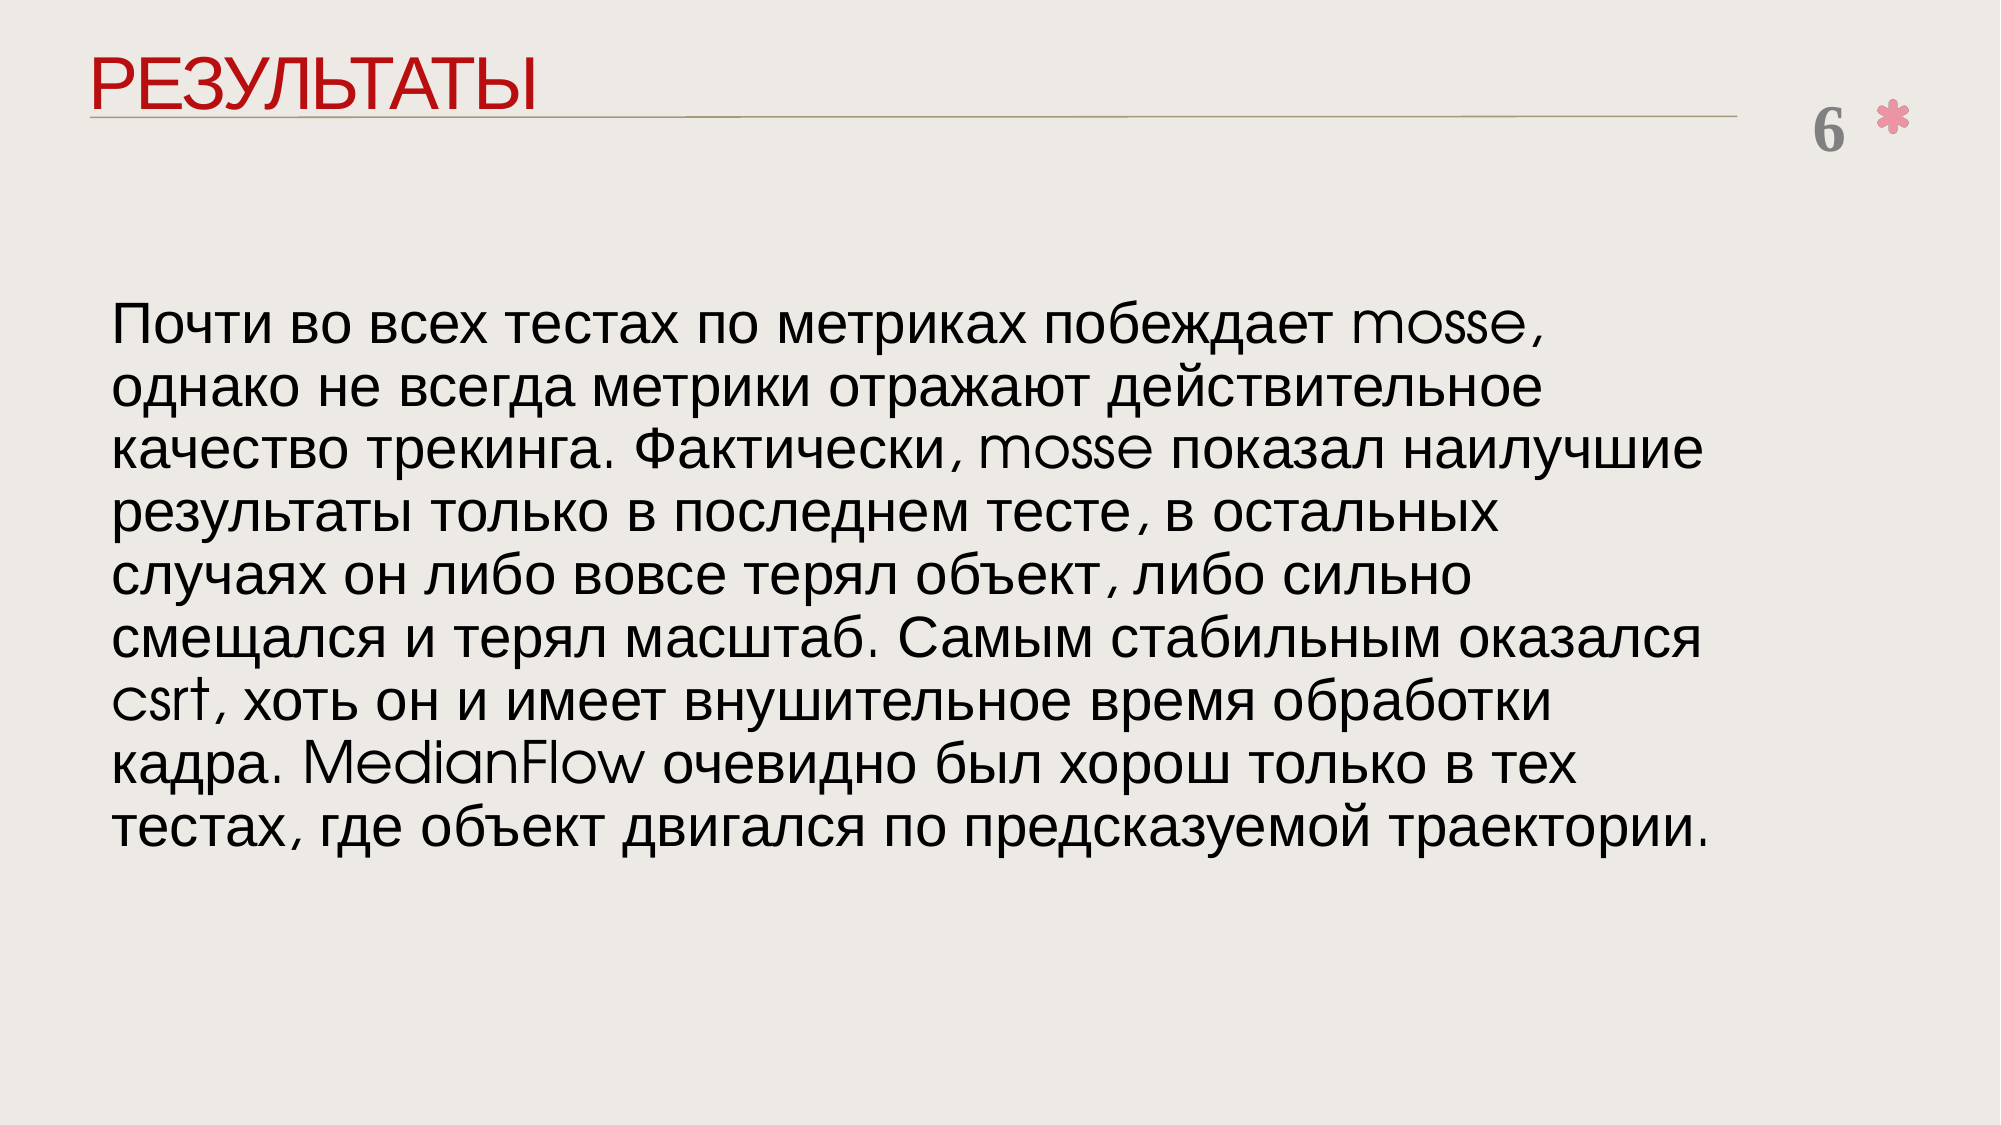

# РЕЗУЛЬТАТЫ
6

Почти во всех тестах по метриках побеждает mosse, однако не всегда метрики отражают действительное качество трекинга. Фактически, mosse показал наилучшие результаты только в последнем тесте, в остальных случаях он либо вовсе терял объект, либо сильно смещался и терял масштаб. Самым стабильным оказался csrt, хоть он и имеет внушительное время обработки кадра. MedianFlow очевидно был хорош только в тех тестах, где объект двигался по предсказуемой траектории.